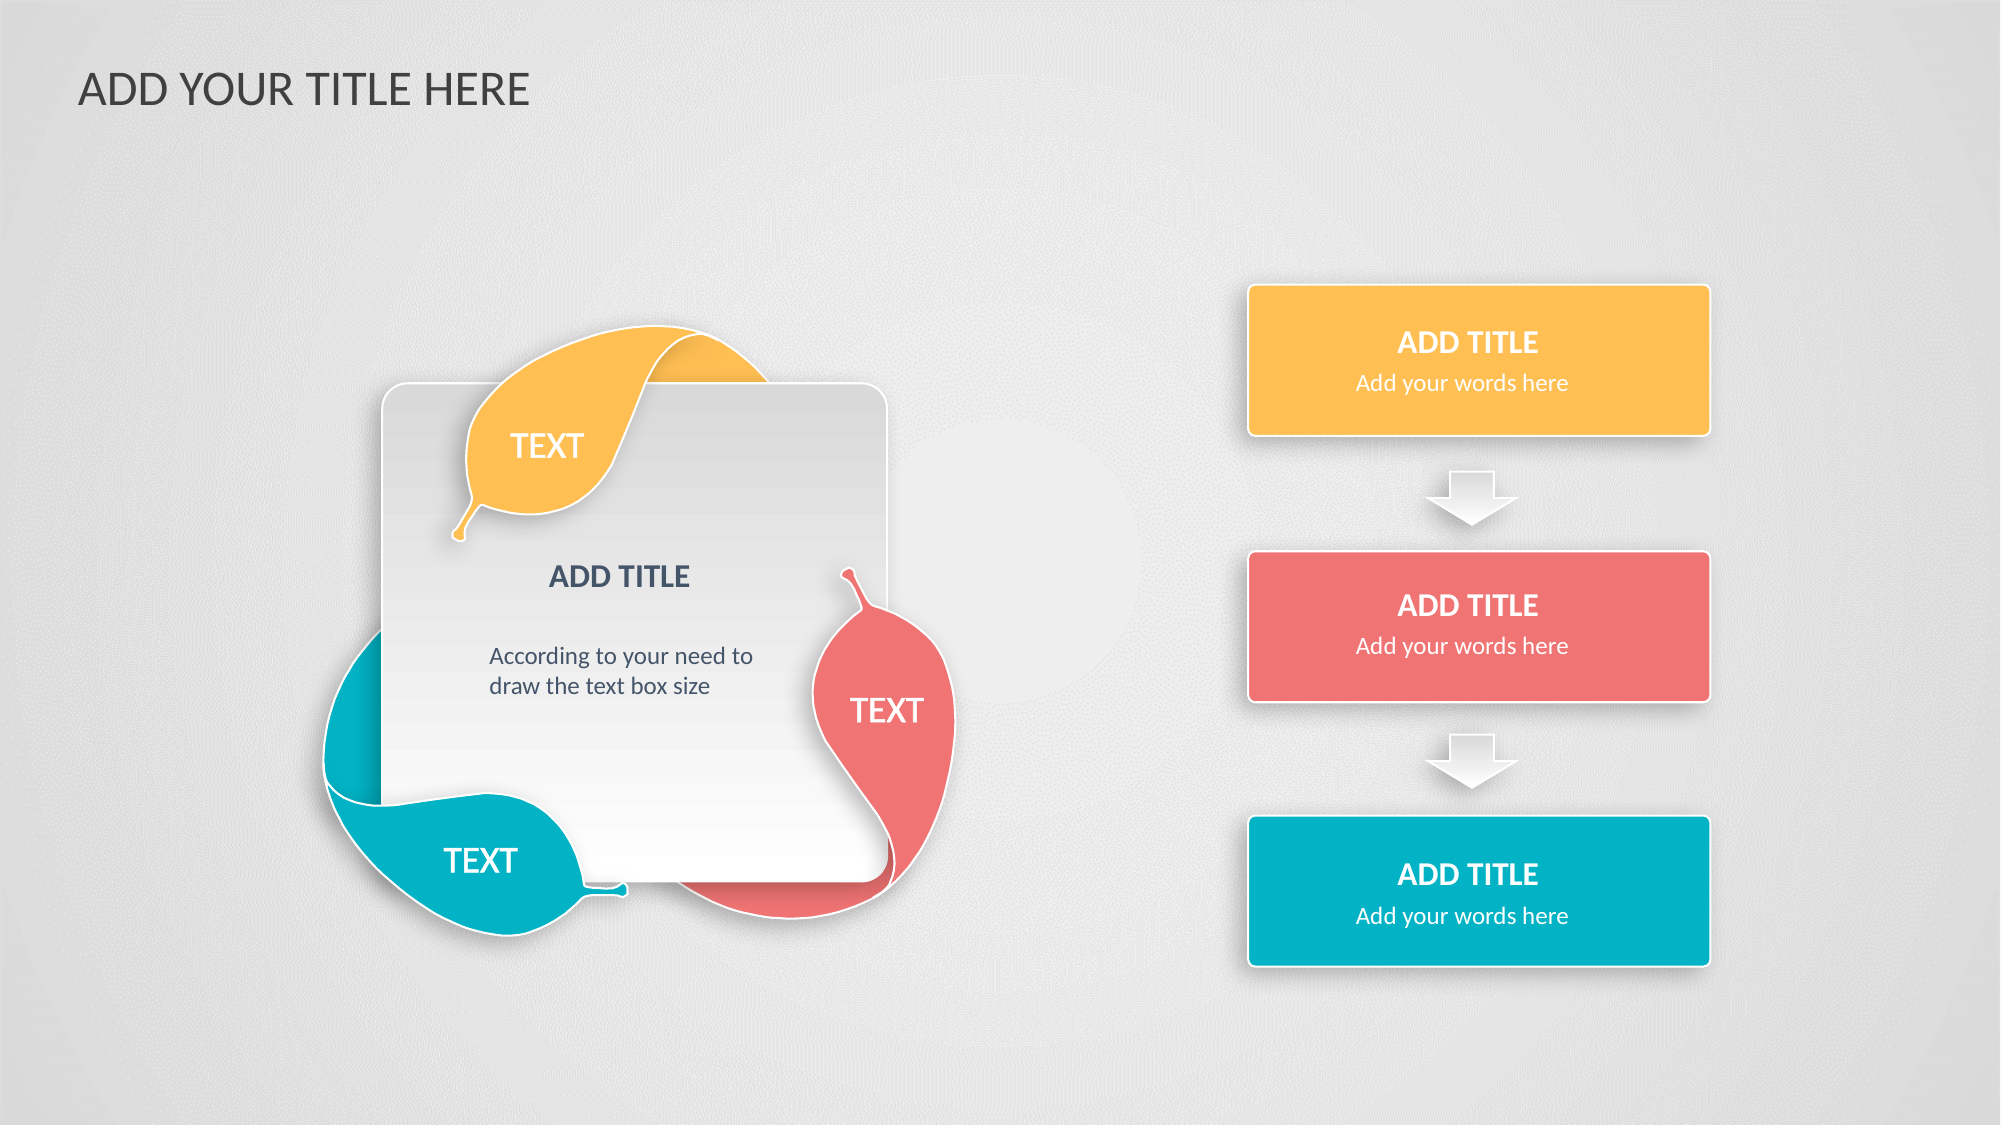

ADD YOUR TITLE HERE

ADD TITLE

Add your words here

TEXT

ADD TITLE

ADD TITLE
Add your words here

According to your need to draw the text box size
TEXT

TEXT
ADD TITLE
Add your words here